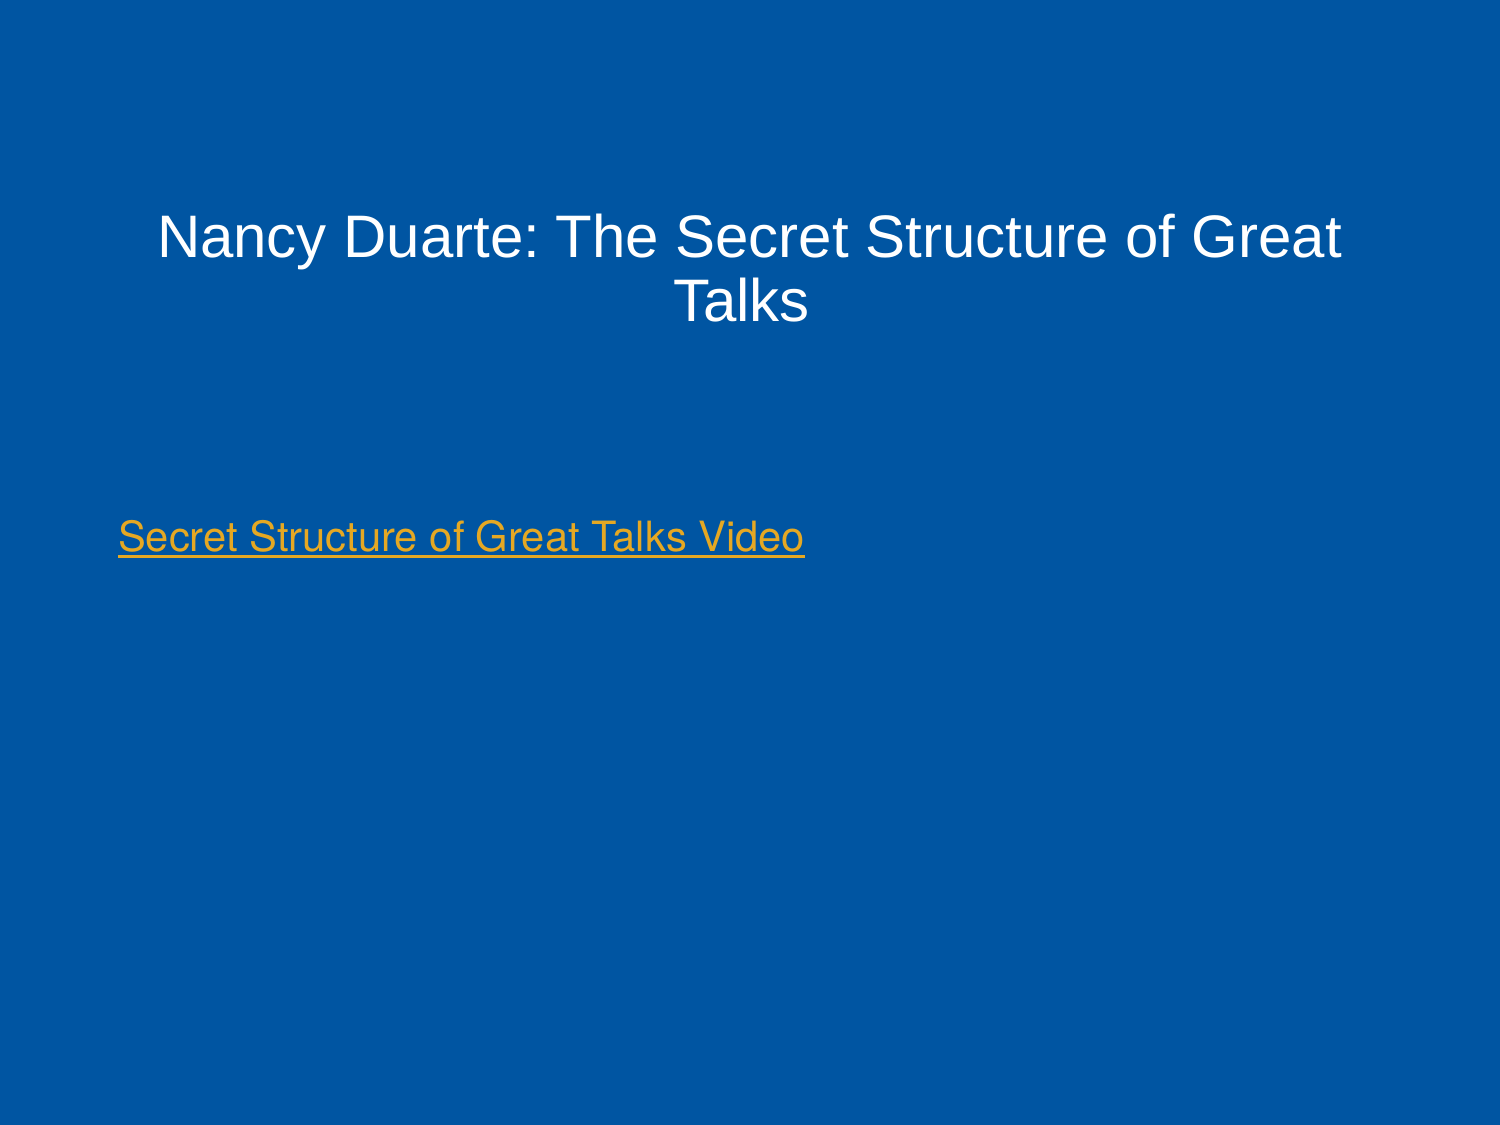

# Nancy Duarte: The Secret Structure of Great Talks
Secret Structure of Great Talks Video